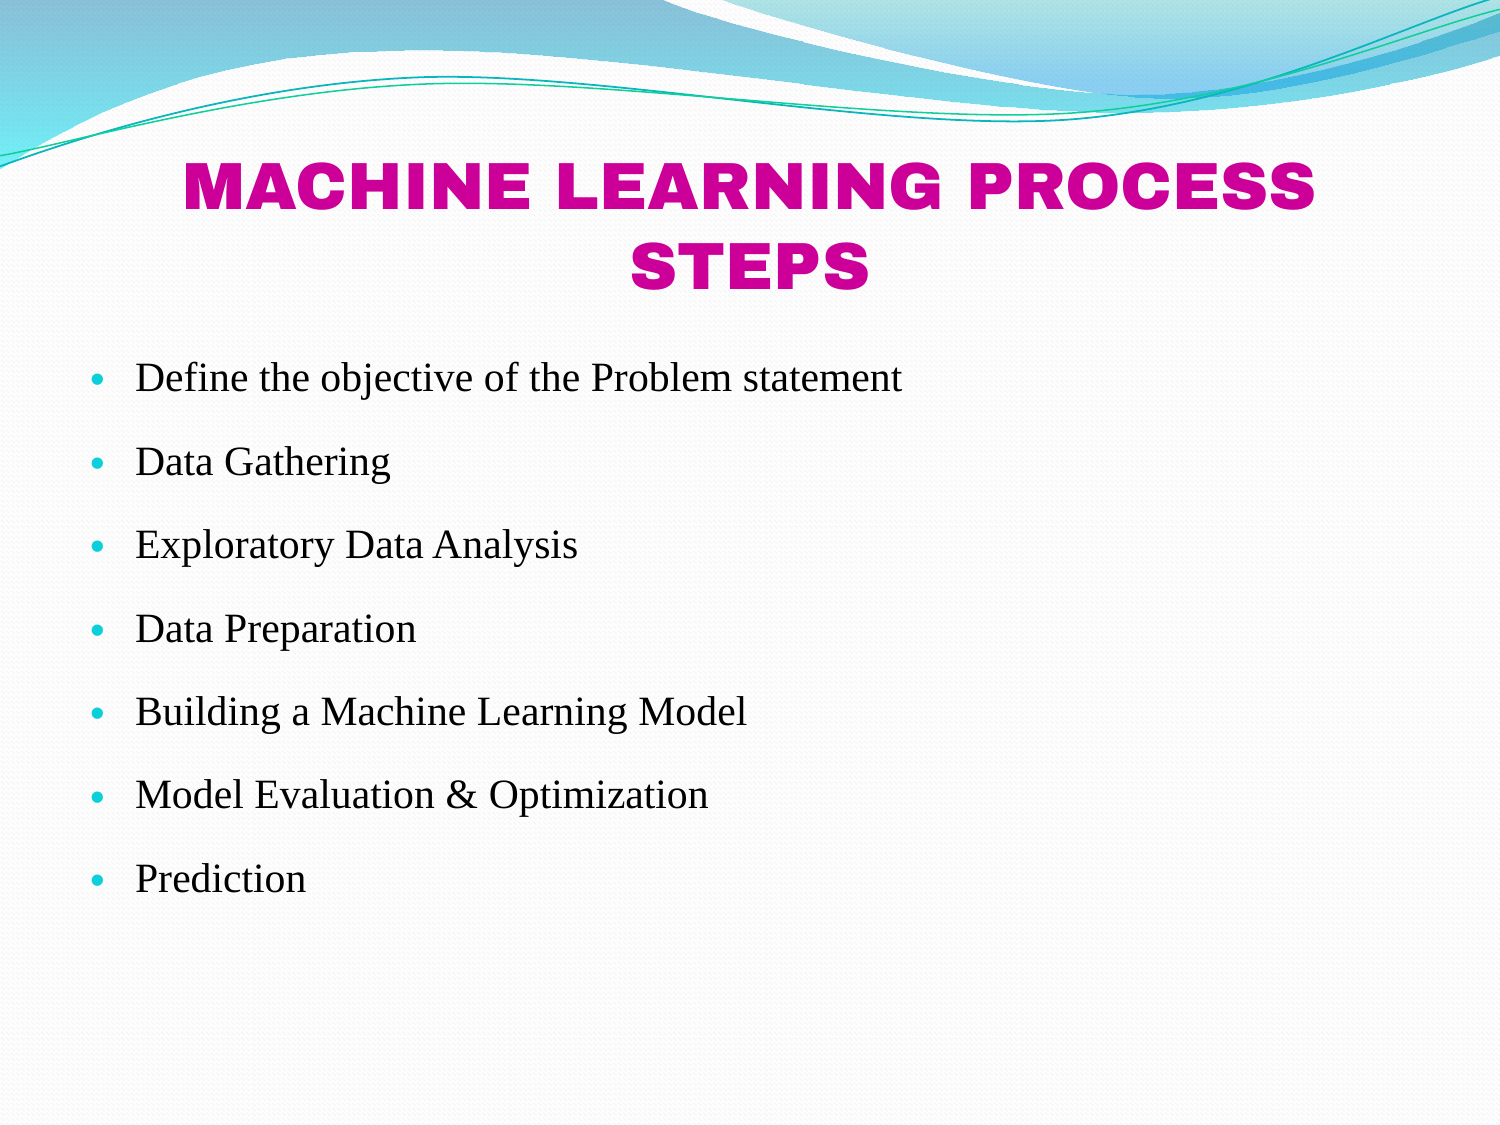

# MACHINE LEARNING PROCESS STEPS
Define the objective of the Problem statement
Data Gathering
Exploratory Data Analysis
Data Preparation
Building a Machine Learning Model
Model Evaluation & Optimization
Prediction